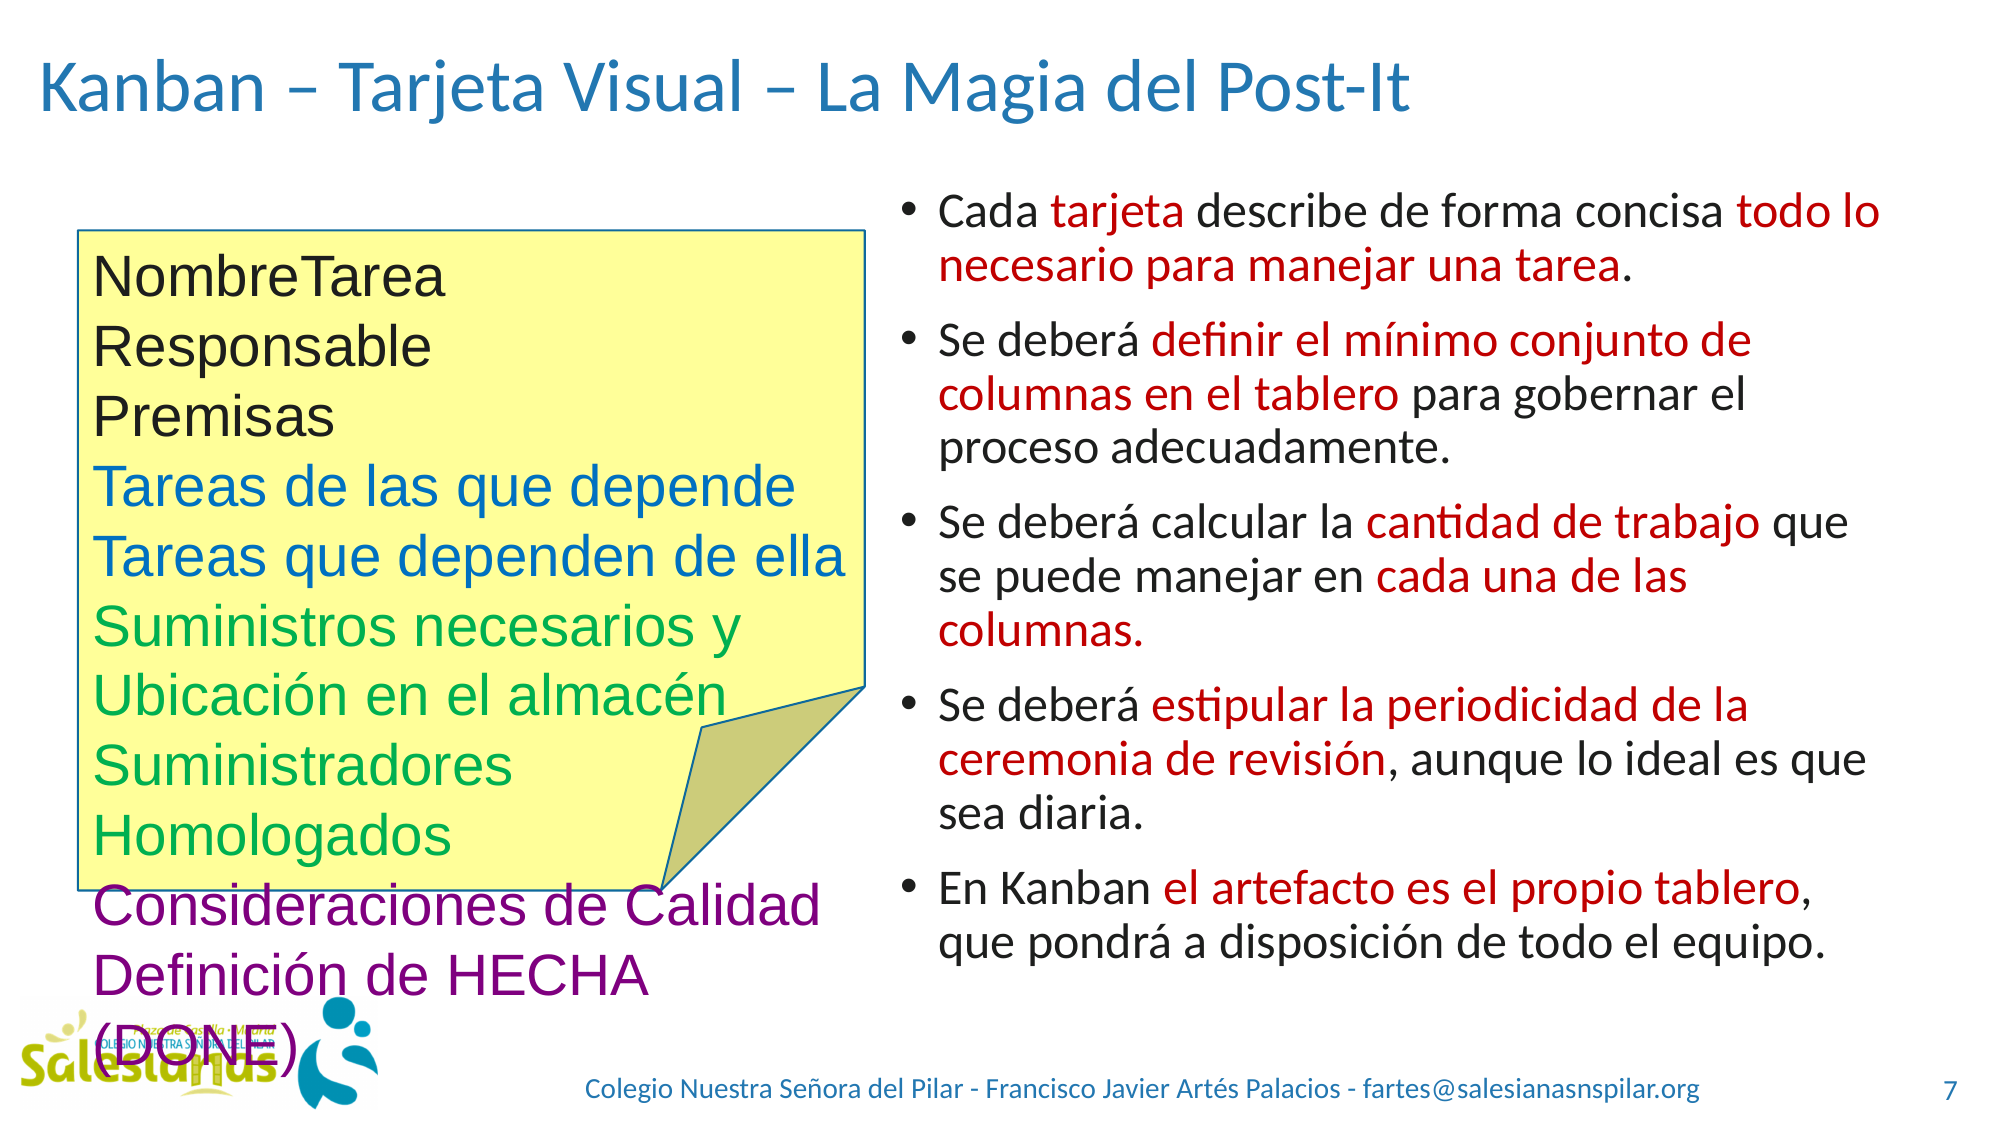

Kanban – Tarjeta Visual – La Magia del Post-It
Cada tarjeta describe de forma concisa todo lo necesario para manejar una tarea.
Se deberá definir el mínimo conjunto de columnas en el tablero para gobernar el proceso adecuadamente.
Se deberá calcular la cantidad de trabajo que se puede manejar en cada una de las columnas.
Se deberá estipular la periodicidad de la ceremonia de revisión, aunque lo ideal es que sea diaria.
En Kanban el artefacto es el propio tablero, que pondrá a disposición de todo el equipo.
NombreTarea
Responsable
Premisas
Tareas de las que depende
Tareas que dependen de ella
Suministros necesarios y Ubicación en el almacén
Suministradores Homologados
Consideraciones de Calidad
Definición de HECHA (DONE)